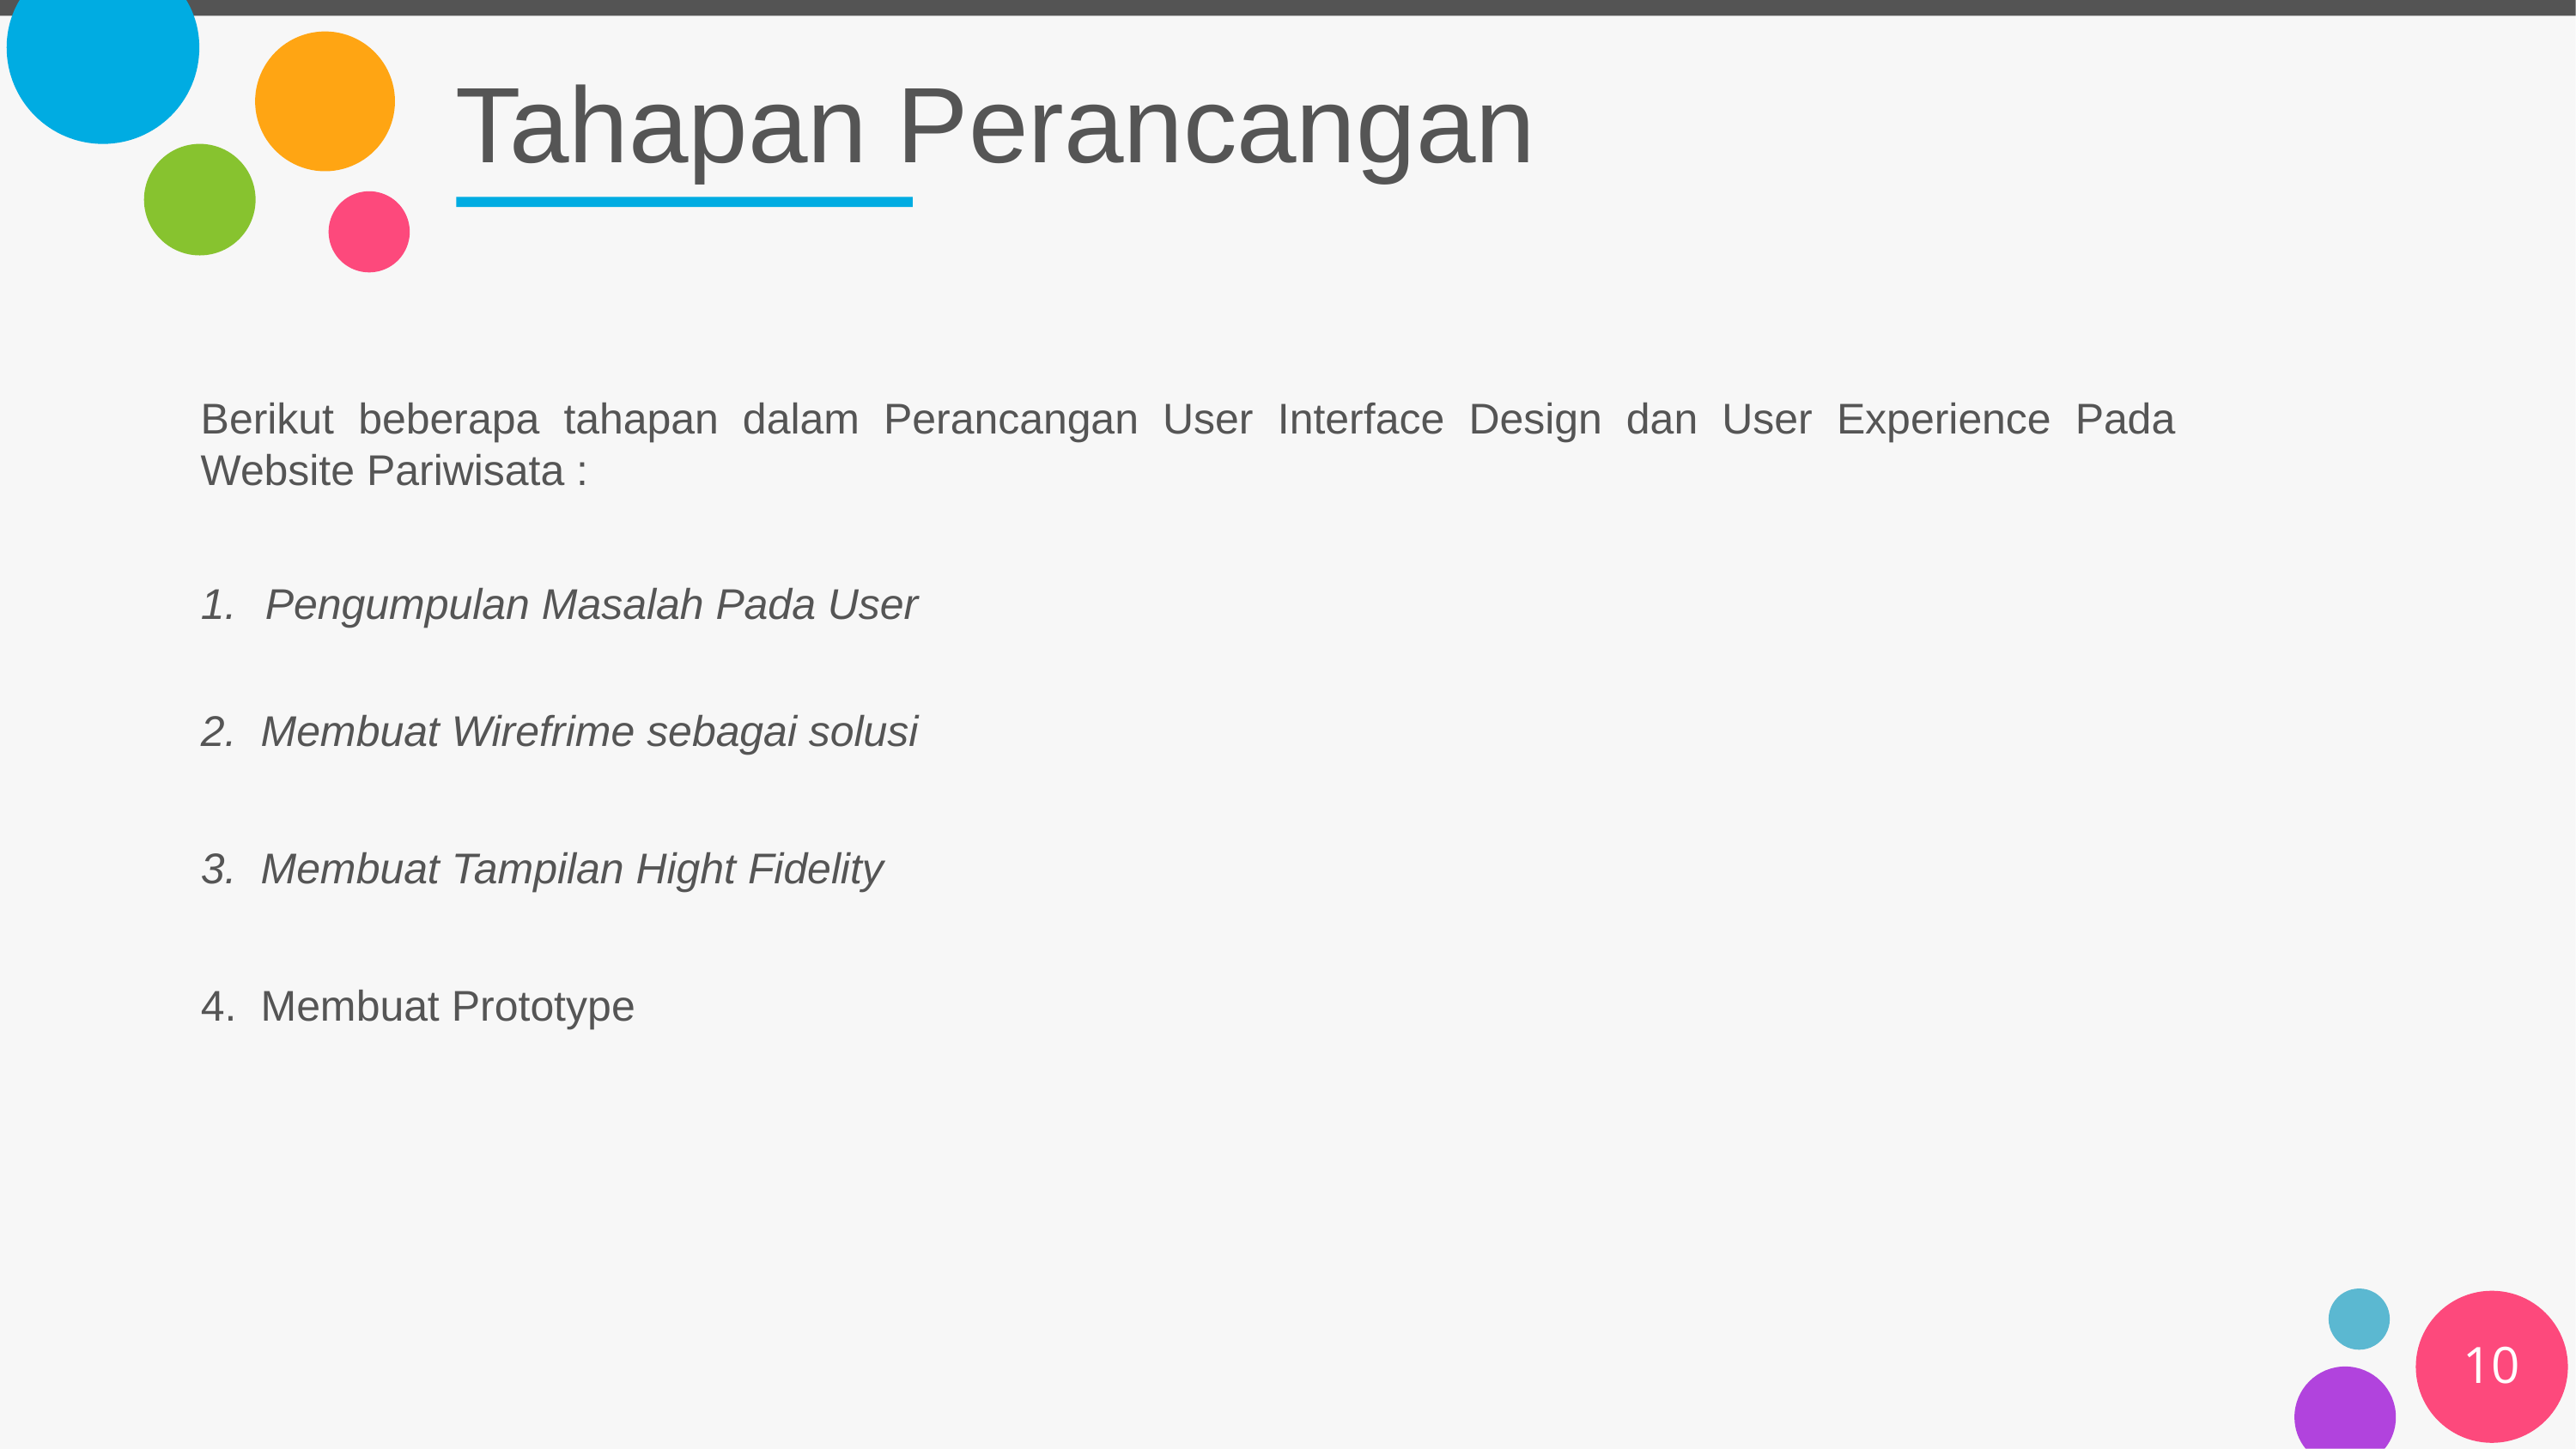

# Tahapan Perancangan
Berikut beberapa tahapan dalam Perancangan User Interface Design dan User Experience Pada Website Pariwisata :
Pengumpulan Masalah Pada User
2.  Membuat Wirefrime sebagai solusi
3.  Membuat Tampilan Hight Fidelity
4.  Membuat Prototype
10